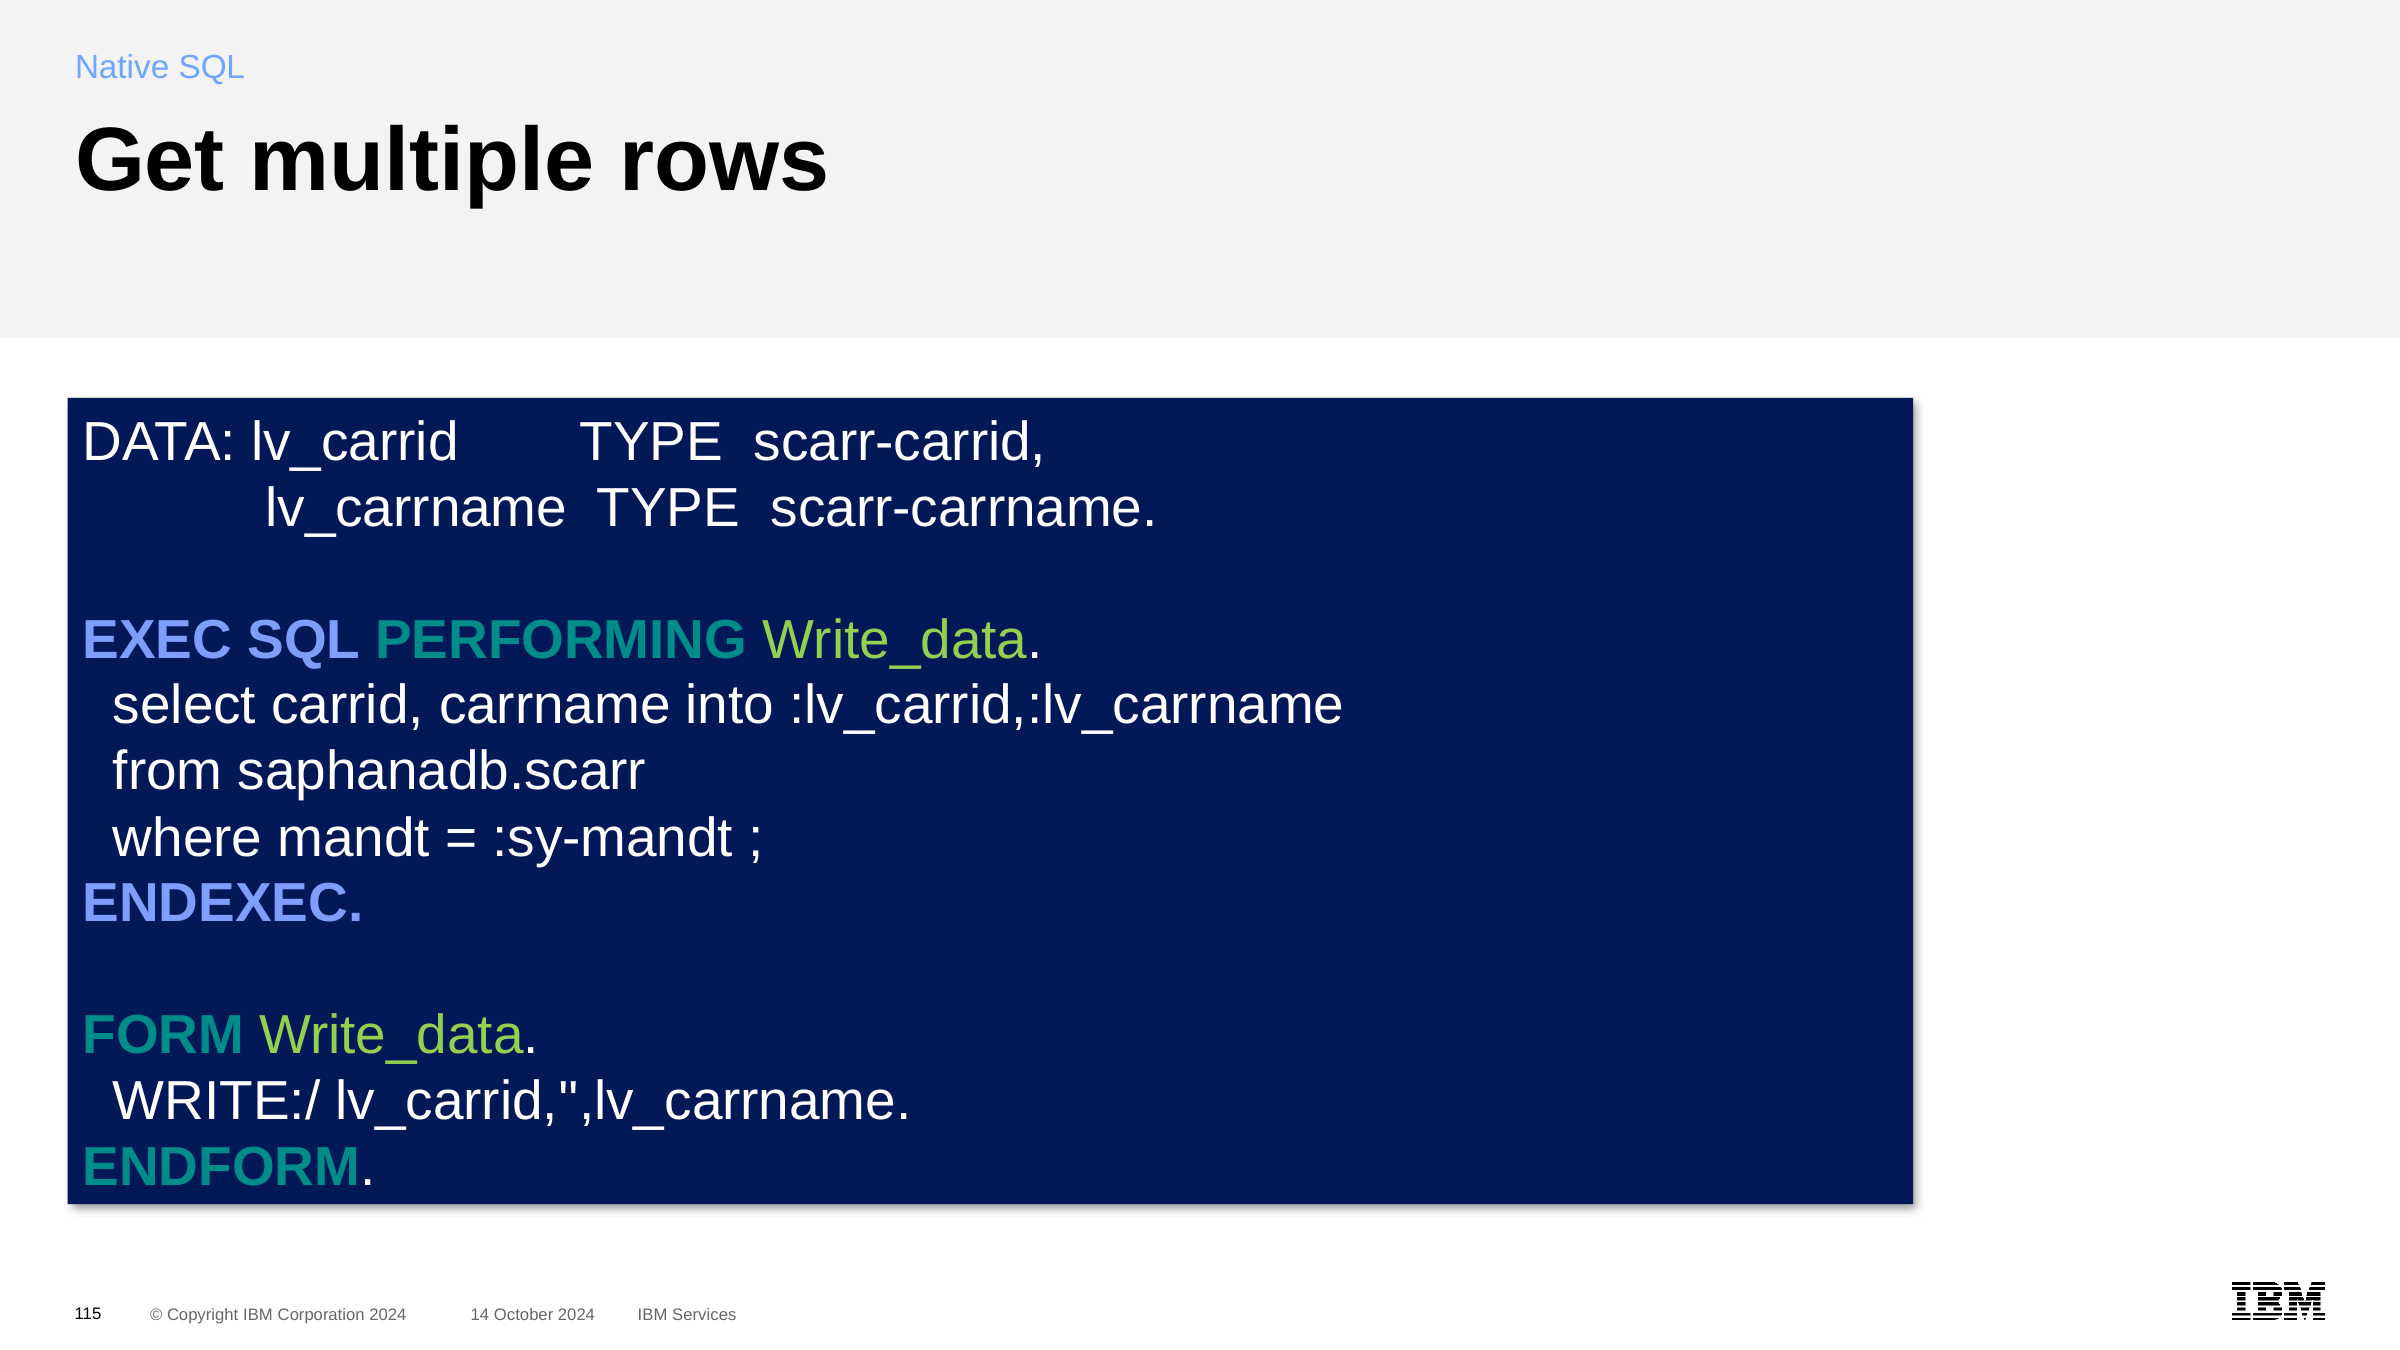

Native SQL
# Get multiple rows
DATA: lv_carrid        TYPE  scarr-carrid,
            lv_carrname  TYPE  scarr-carrname.

EXEC SQL PERFORMING Write_data.
  select carrid, carrname into :lv_carrid,:lv_carrname
  from saphanadb.scarr
  where mandt = :sy-mandt ;
ENDEXEC.

FORM Write_data.
  WRITE:/ lv_carrid,'',lv_carrname.
ENDFORM.